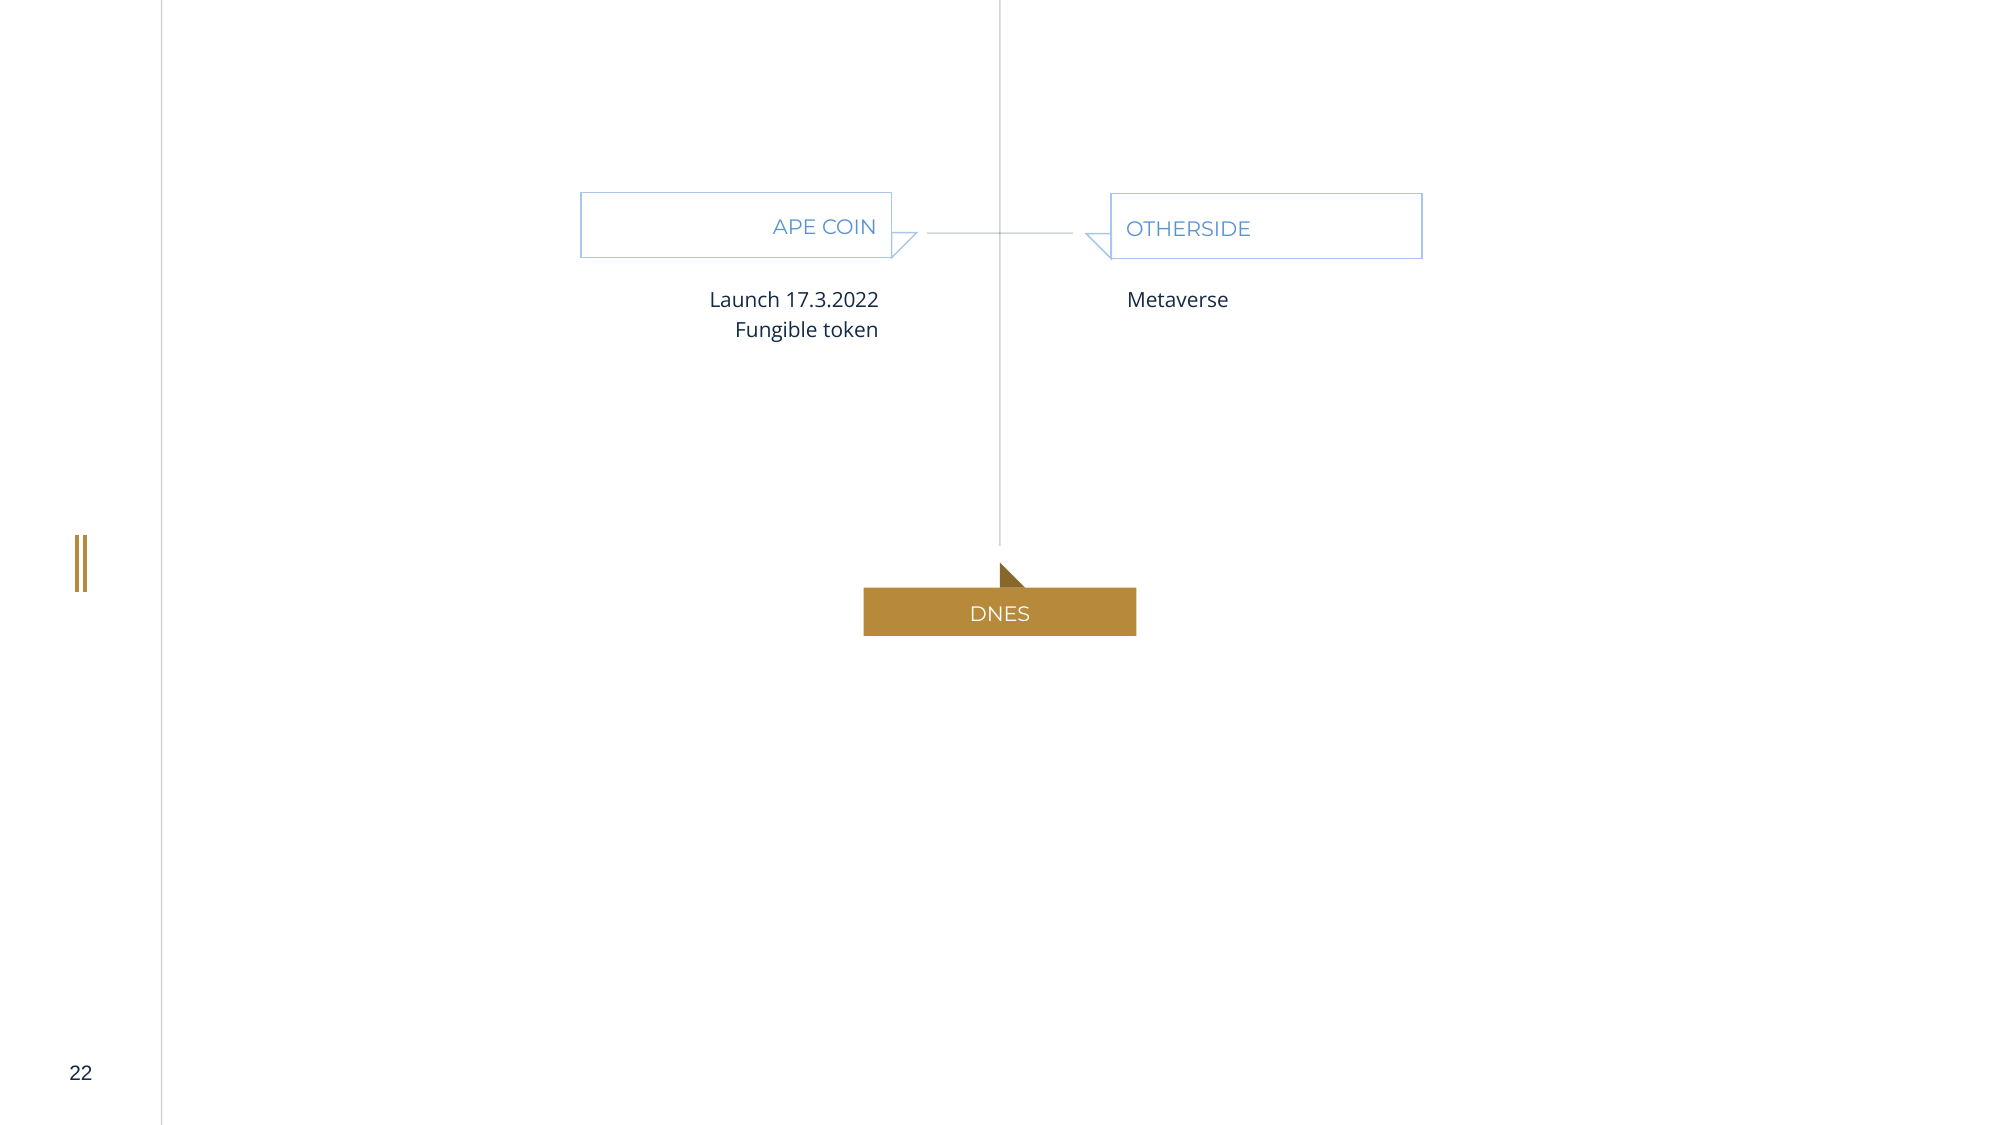

APE COIN

OTHERSIDE

Metaverse
Launch 17.3.2022
Fungible token

DNES
22